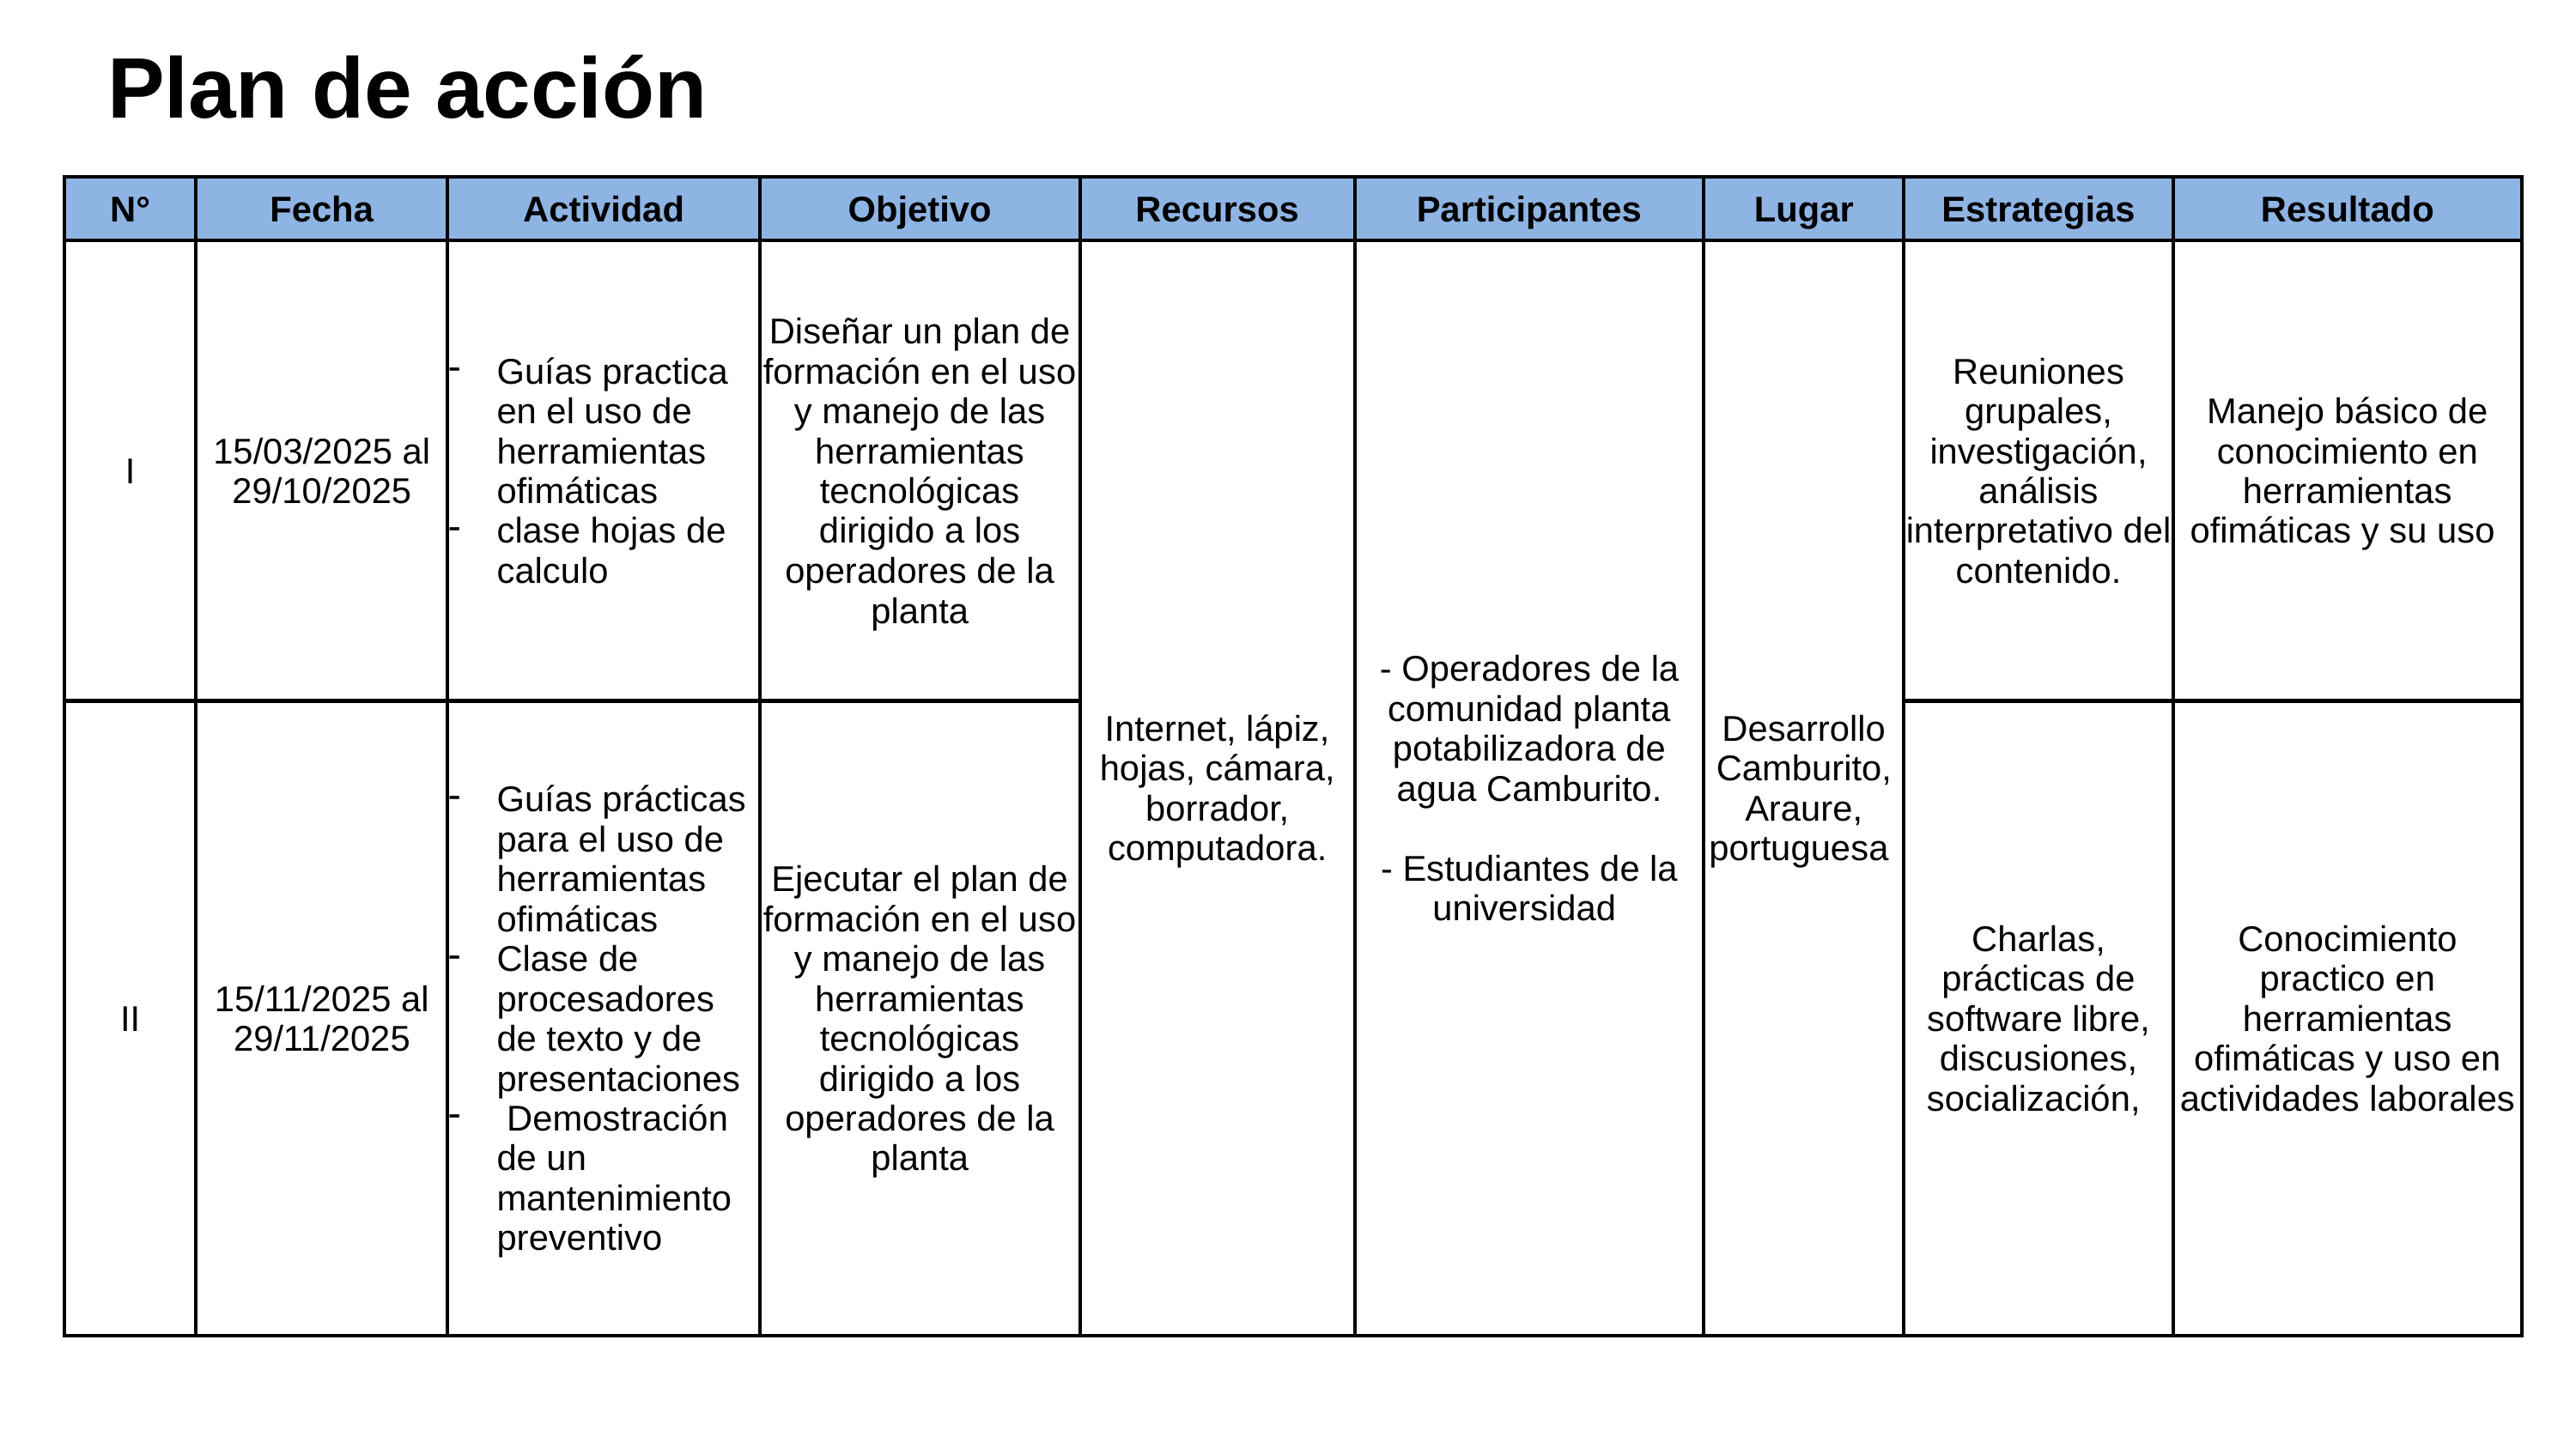

Plan de acción
| N° | Fecha | Actividad | Objetivo | Recursos | Participantes | Lugar | Estrategias | Resultado |
| --- | --- | --- | --- | --- | --- | --- | --- | --- |
| I | 15/03/2025 al 29/10/2025 | Guías practica en el uso de herramientas ofimáticas clase hojas de calculo | Diseñar un plan de formación en el uso y manejo de las herramientas tecnológicas dirigido a los operadores de la planta | Internet, lápiz, hojas, cámara, borrador, computadora. | - Operadores de la comunidad planta potabilizadora de agua Camburito. - Estudiantes de la universidad | Desarrollo Camburito, Araure, portuguesa | Reuniones grupales, investigación, análisis interpretativo del contenido. | Manejo básico de conocimiento en herramientas ofimáticas y su uso |
| II | 15/11/2025 al 29/11/2025 | Guías prácticas para el uso de herramientas ofimáticas Clase de procesadores de texto y de presentaciones Demostración de un mantenimiento preventivo | Ejecutar el plan de formación en el uso y manejo de las herramientas tecnológicas dirigido a los operadores de la planta |  |  |  | Charlas, prácticas de software libre, discusiones, socialización, | Conocimiento practico en herramientas ofimáticas y uso en actividades laborales |